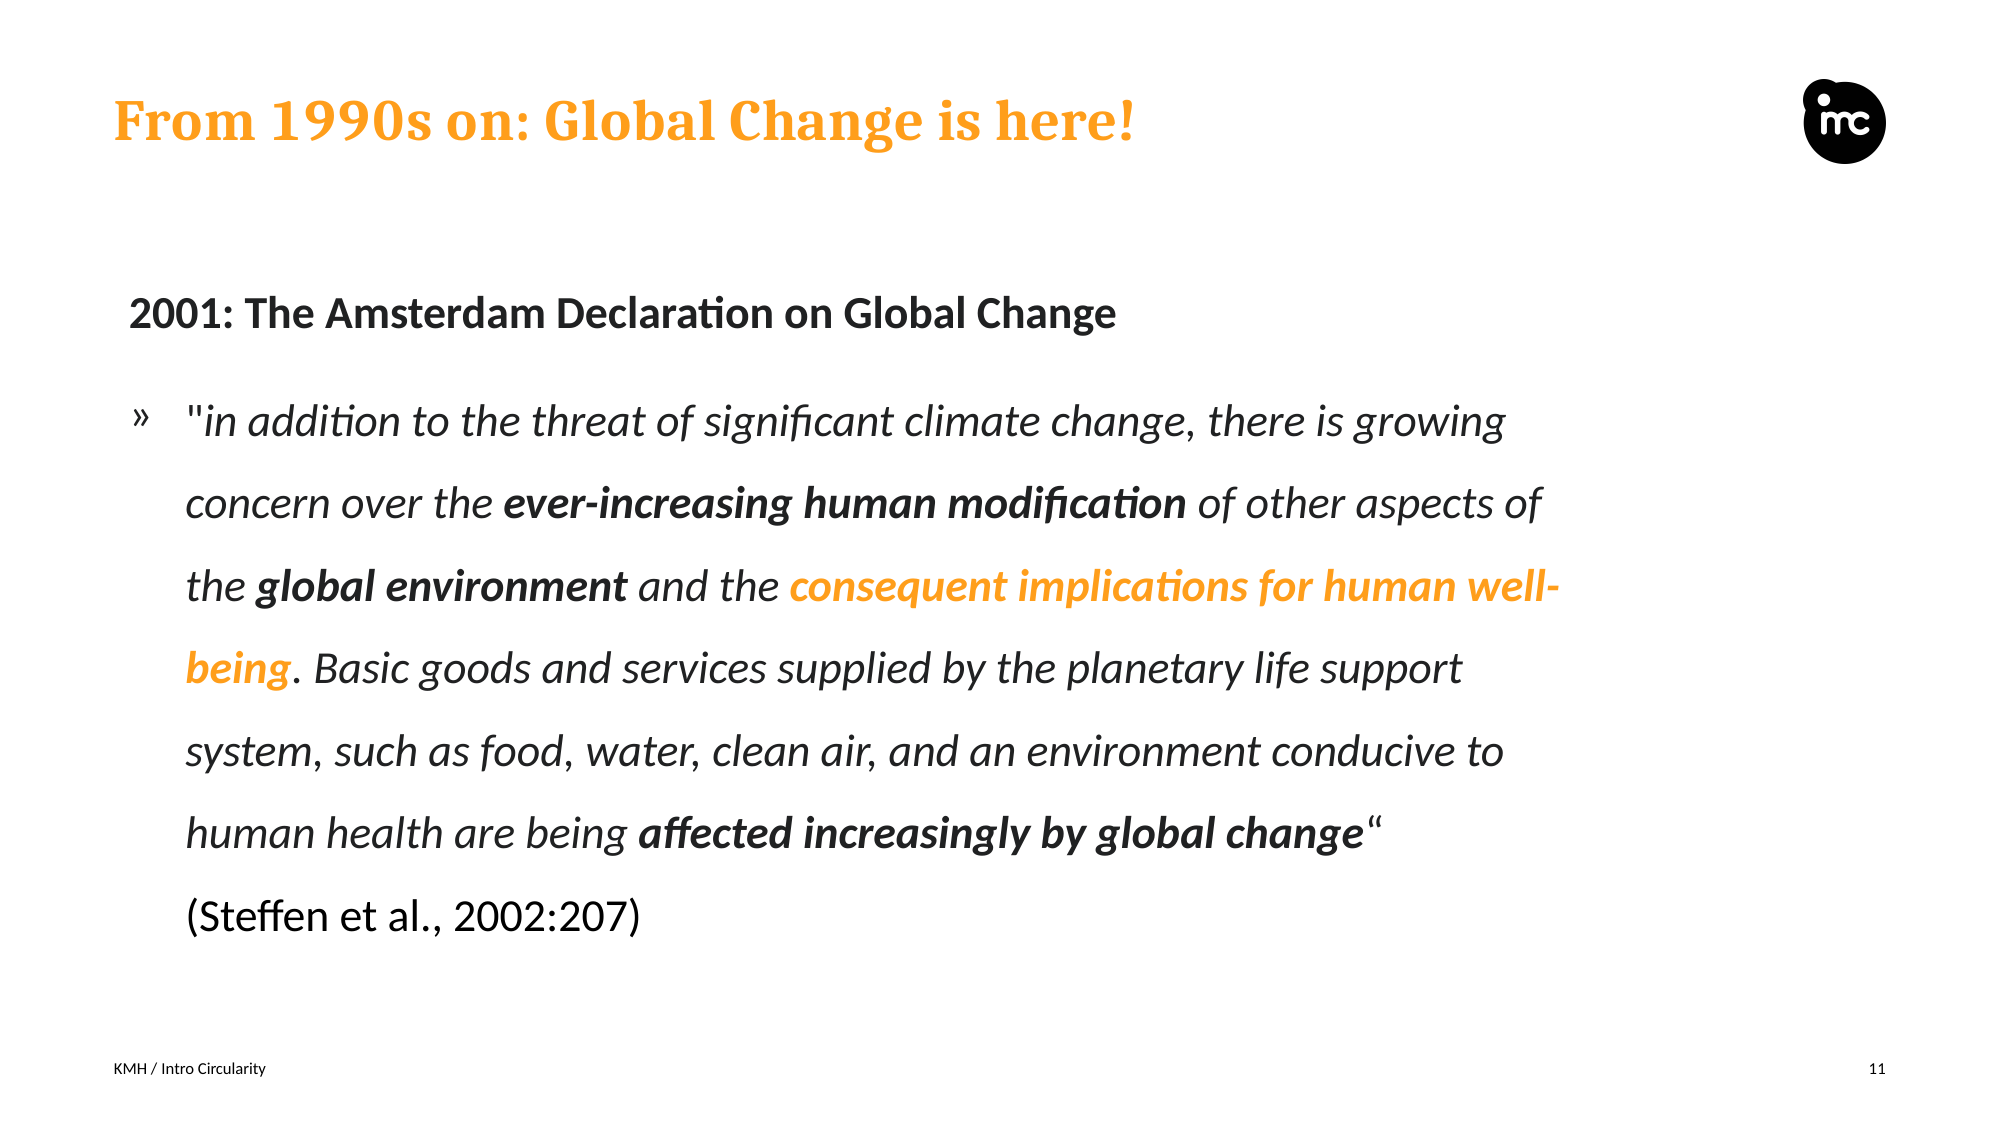

# From 1990s on: Global Change is here!
2001: The Amsterdam Declaration on Global Change
"in addition to the threat of significant climate change, there is growing concern over the ever-increasing human modification of other aspects of the global environment and the consequent implications for human well-being. Basic goods and services supplied by the planetary life support system, such as food, water, clean air, and an environment conducive to human health are being affected increasingly by global change“
(Steffen et al., 2002:207)
KMH / Intro Circularity

11